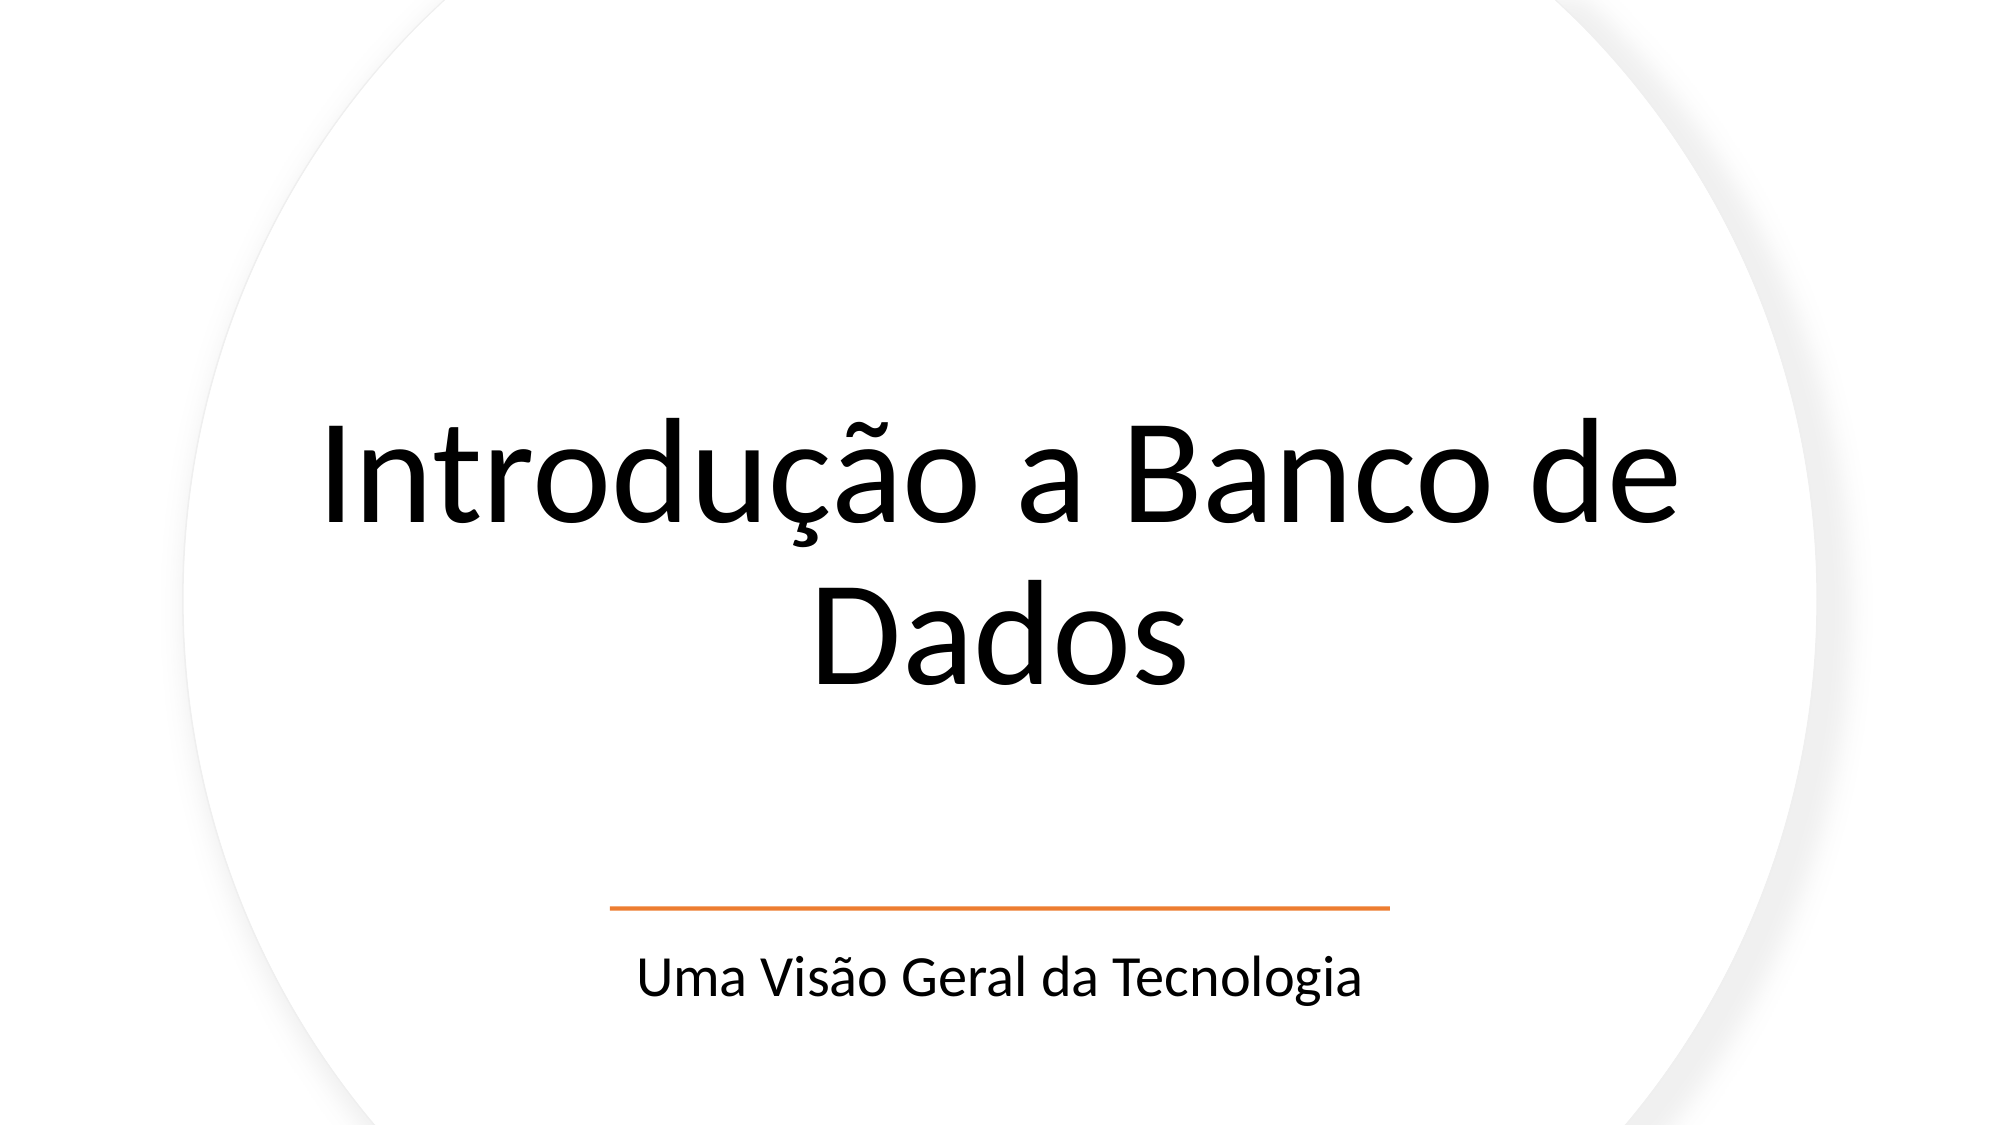

# Introdução a Banco de Dados

Uma Visão Geral da Tecnologia